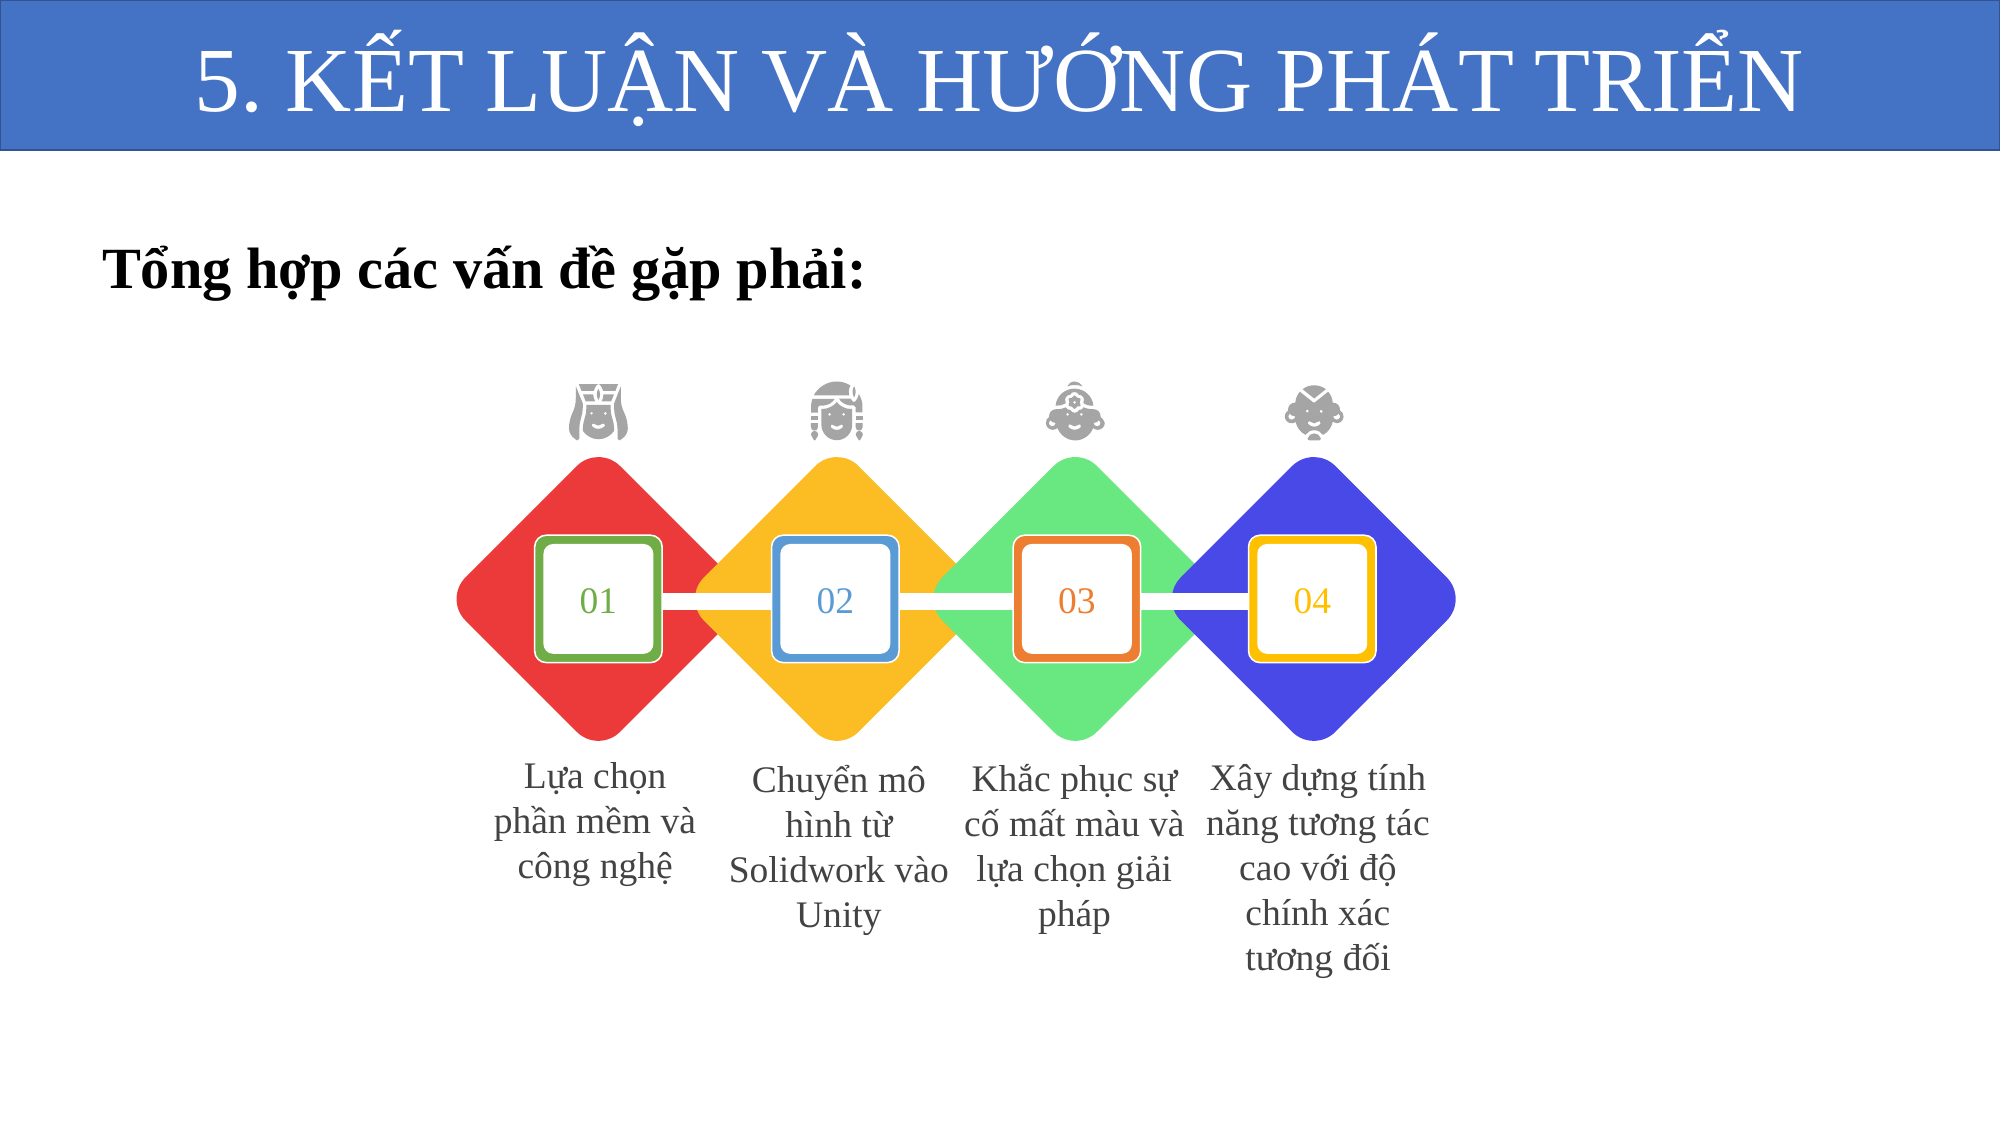

5. KẾT LUẬN VÀ HƯỚNG PHÁT TRIỂN
Tổng hợp các vấn đề gặp phải:

02
Lựa chọn phần mềm và công nghệ
Chuyển mô hình từ Solidwork vào Unity

03
Khắc phục sự cố mất màu và lựa chọn giải pháp

01

04
Xây dựng tính năng tương tác cao với độ chính xác tương đối